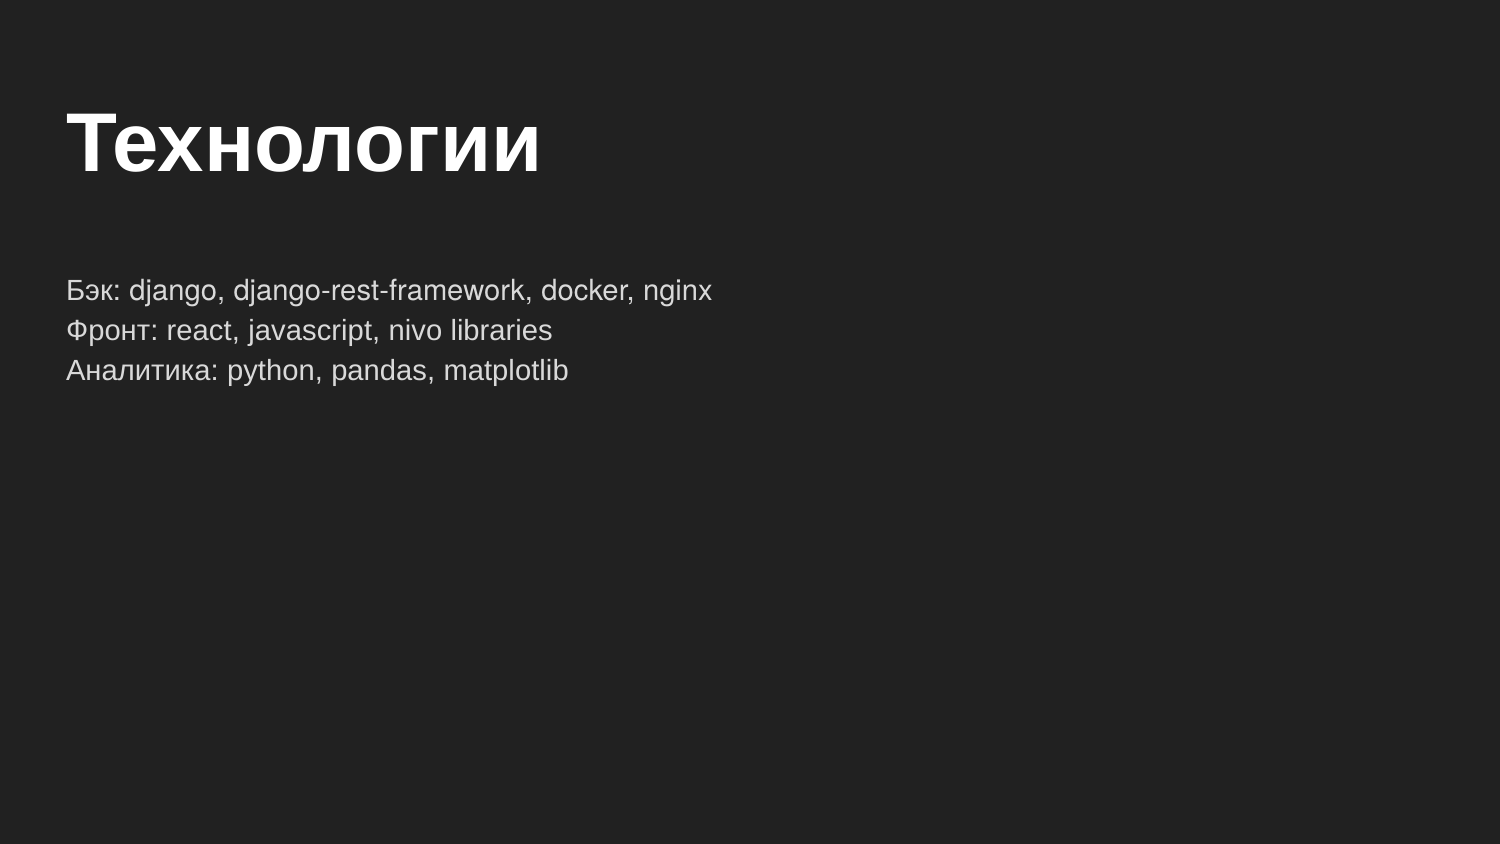

# Технологии

Бэк: django, django-rest-framework, docker, nginx
Фронт: react, javascript, nivo libraries
Аналитика: python, pandas, matplotlib